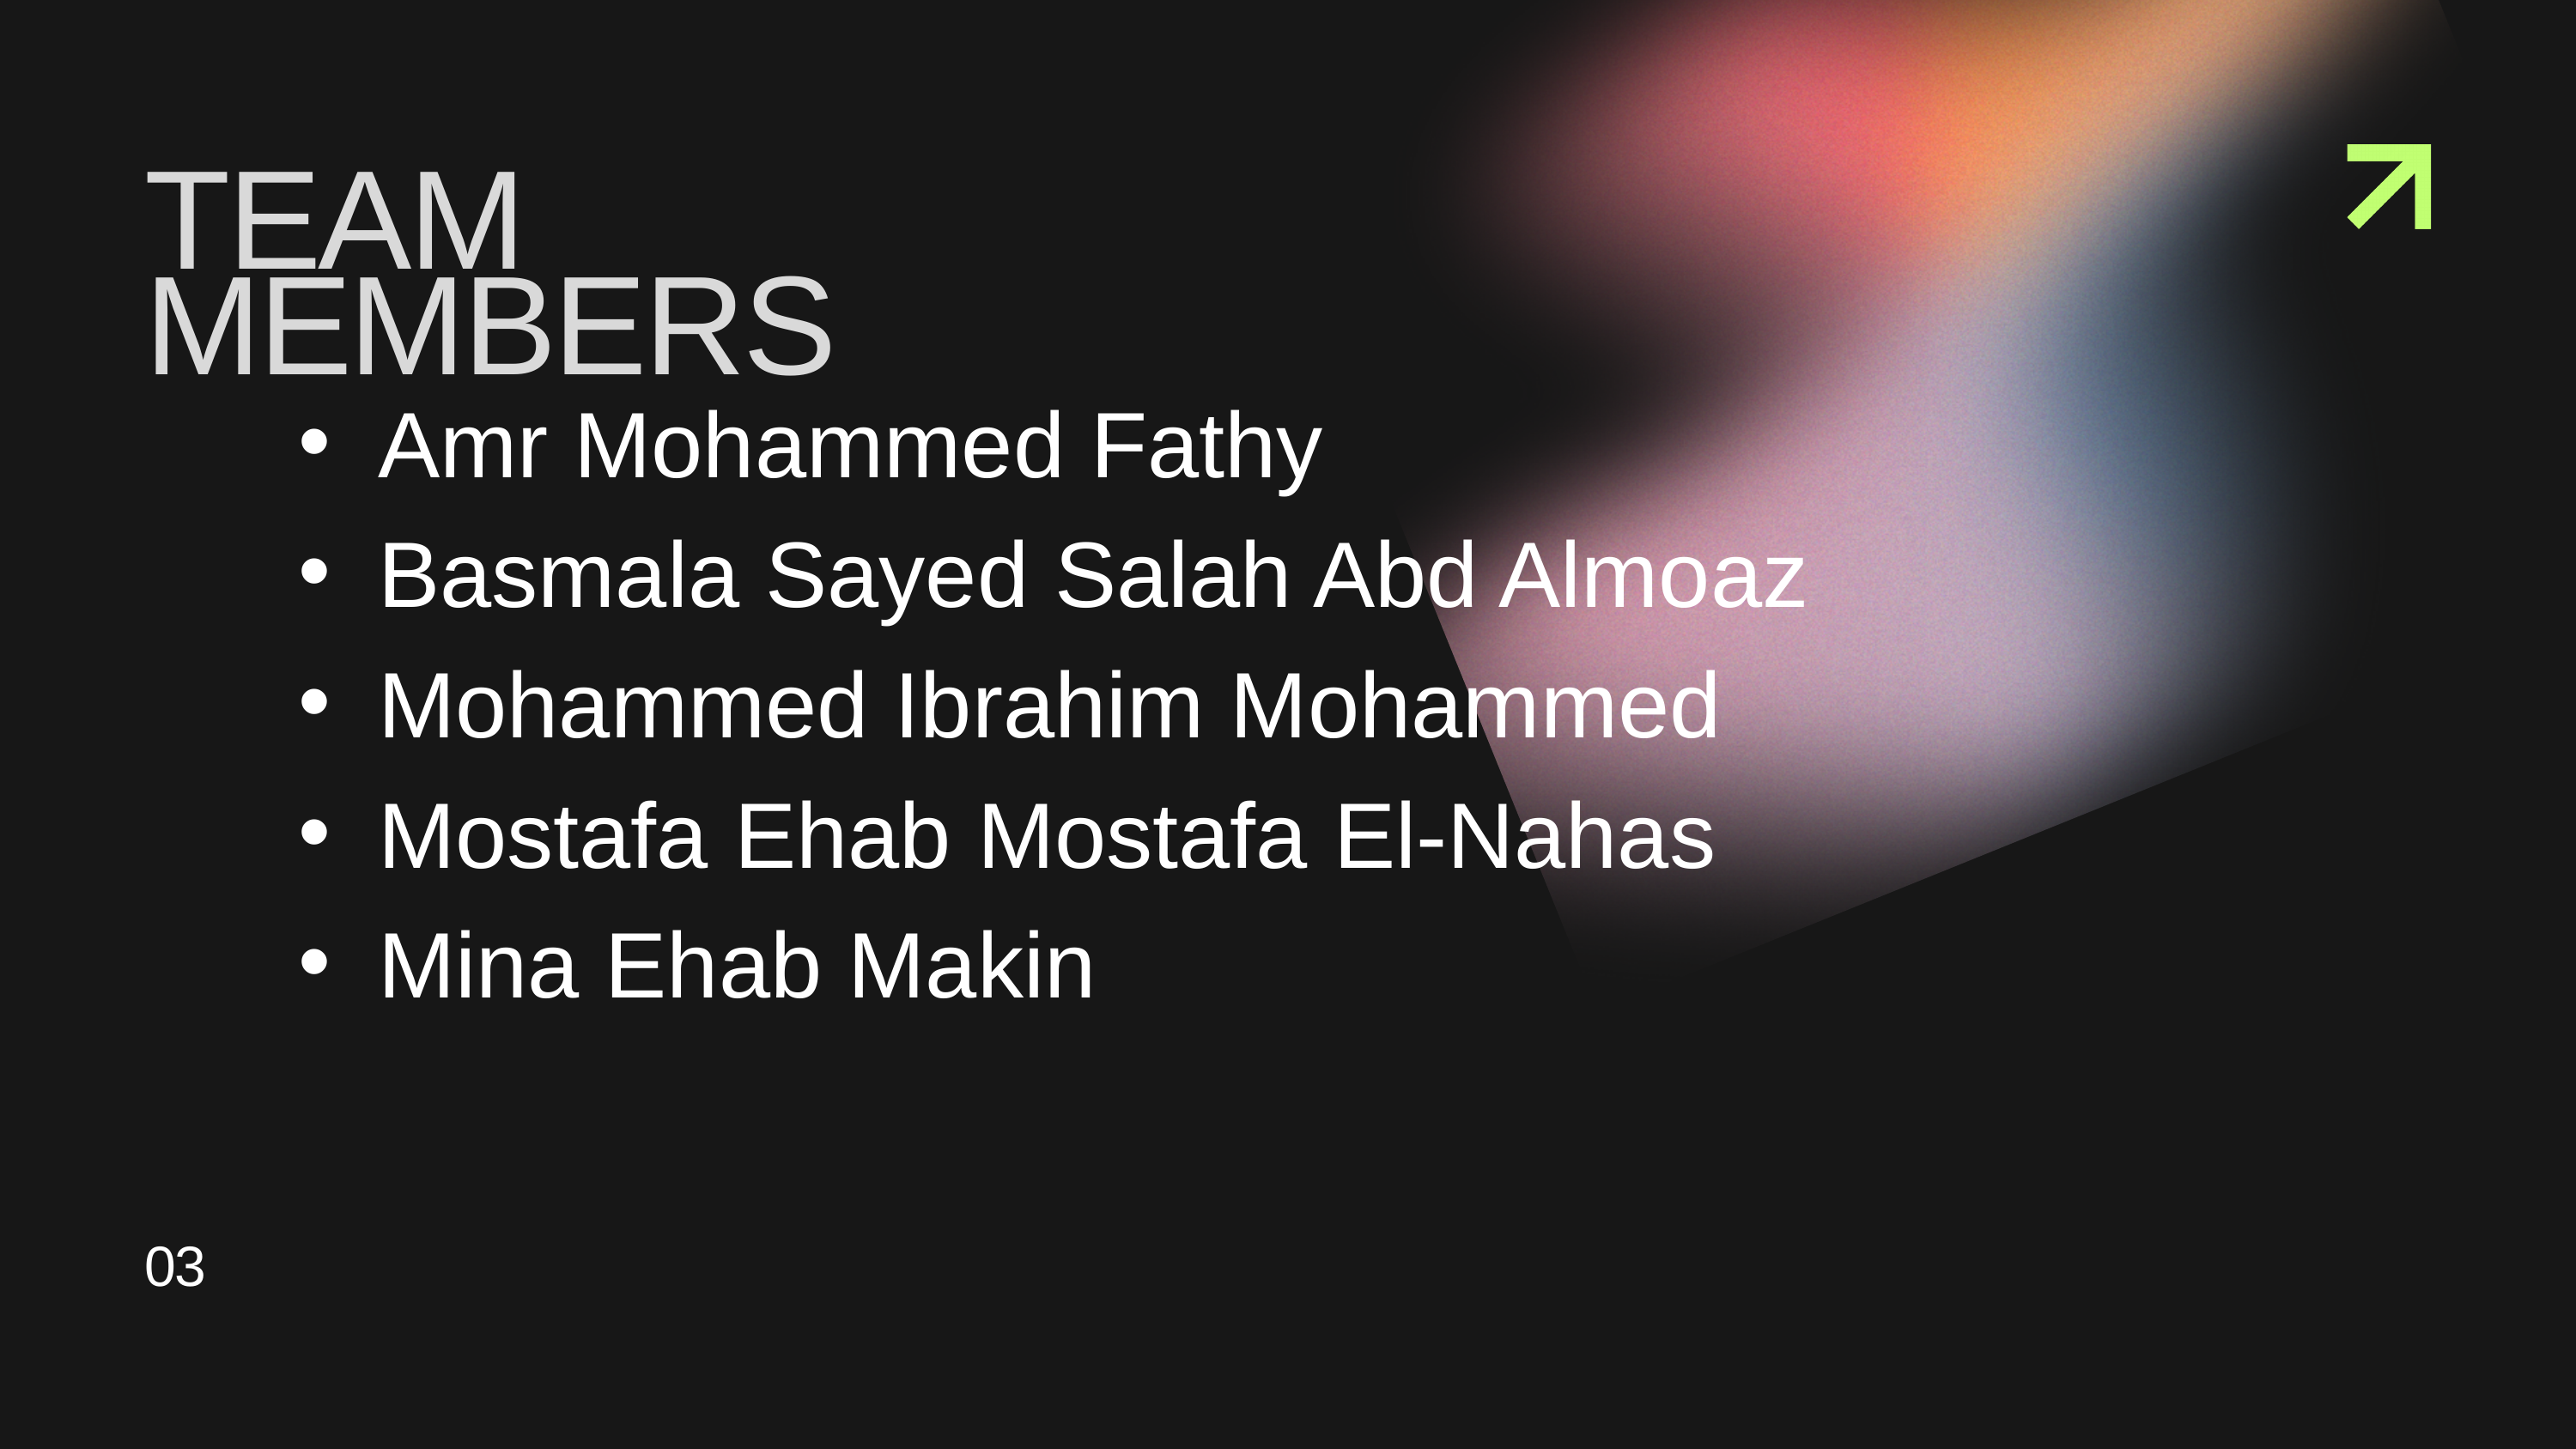

TEAM MEMBERS
Amr Mohammed Fathy
Basmala Sayed Salah Abd Almoaz
Mohammed Ibrahim Mohammed
Mostafa Ehab Mostafa El-Nahas
Mina Ehab Makin
03